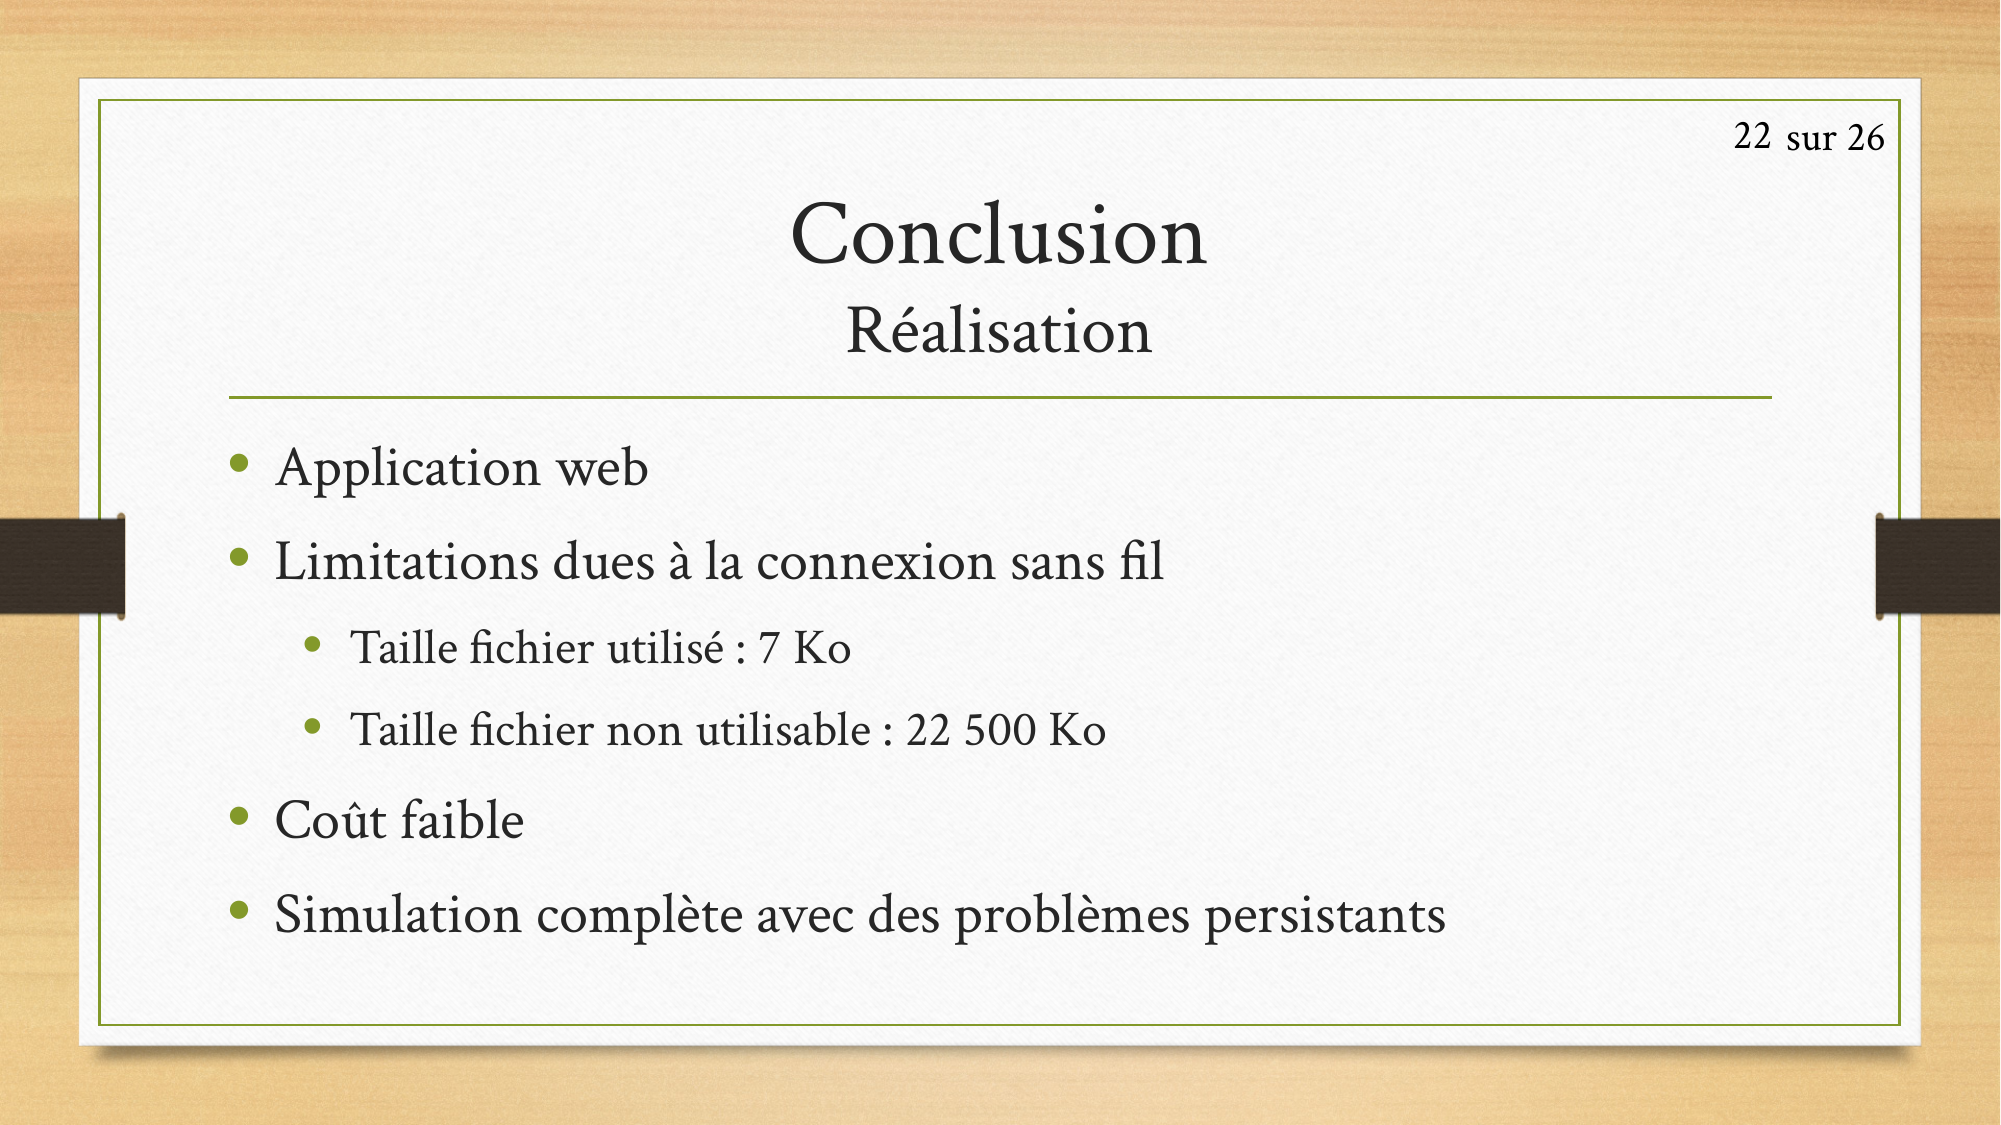

sur 26
22
# Conclusion Réalisation
Application web
Limitations dues à la connexion sans fil
Taille fichier utilisé : 7 Ko
Taille fichier non utilisable : 22 500 Ko
Coût faible
Simulation complète avec des problèmes persistants